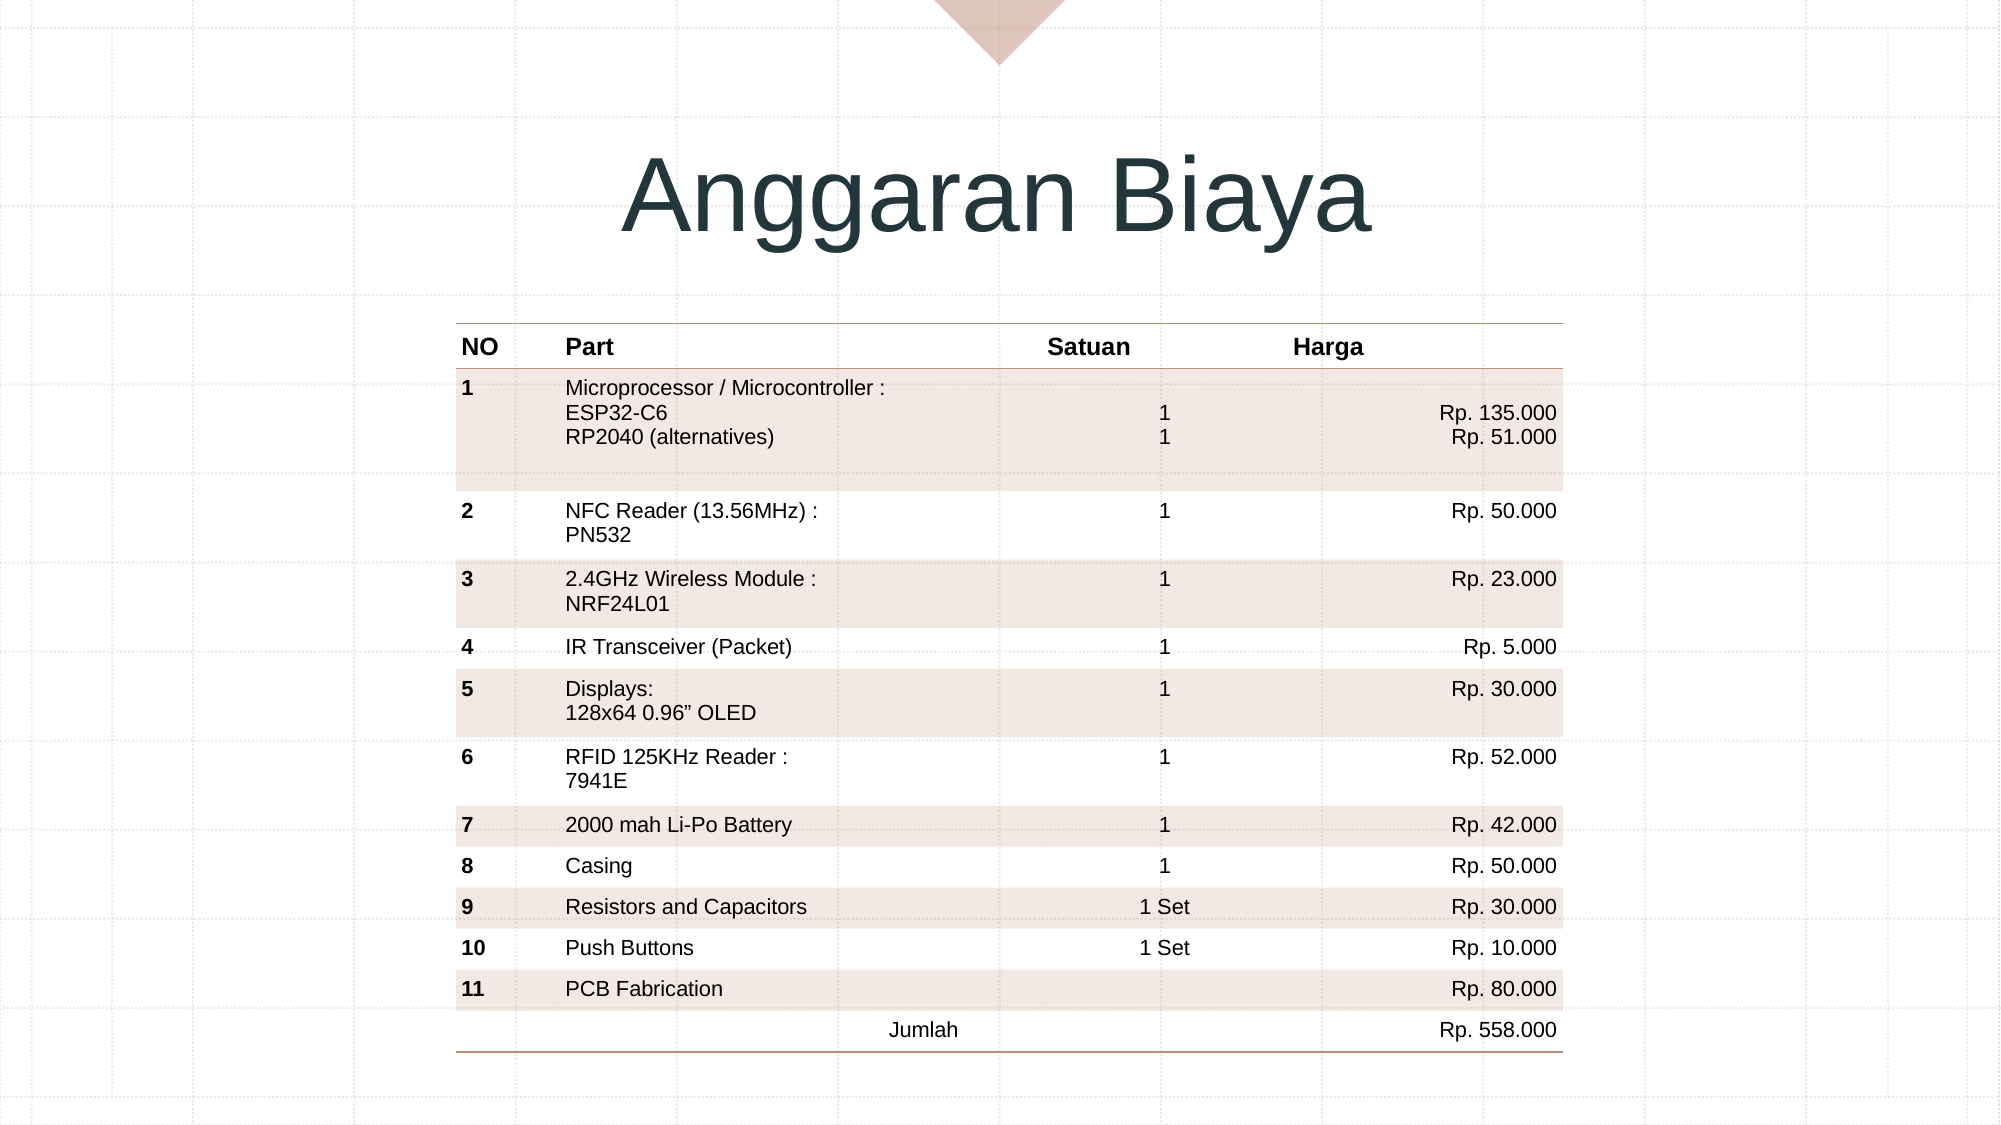

# Anggaran Biaya
| NO | Part | Satuan | Harga |
| --- | --- | --- | --- |
| 1 | Microprocessor / Microcontroller : ESP32-C6 RP2040 (alternatives) | 1 1 | Rp. 135.000 Rp. 51.000 |
| 2 | NFC Reader (13.56MHz) : PN532 | 1 | Rp. 50.000 |
| 3 | 2.4GHz Wireless Module : NRF24L01 | 1 | Rp. 23.000 |
| 4 | IR Transceiver (Packet) | 1 | Rp. 5.000 |
| 5 | Displays: 128x64 0.96” OLED | 1 | Rp. 30.000 |
| 6 | RFID 125KHz Reader : 7941E | 1 | Rp. 52.000 |
| 7 | 2000 mah Li-Po Battery | 1 | Rp. 42.000 |
| 8 | Casing | 1 | Rp. 50.000 |
| 9 | Resistors and Capacitors | 1 Set | Rp. 30.000 |
| 10 | Push Buttons | 1 Set | Rp. 10.000 |
| 11 | PCB Fabrication |  | Rp. 80.000 |
|  | Jumlah |  | Rp. 558.000 |